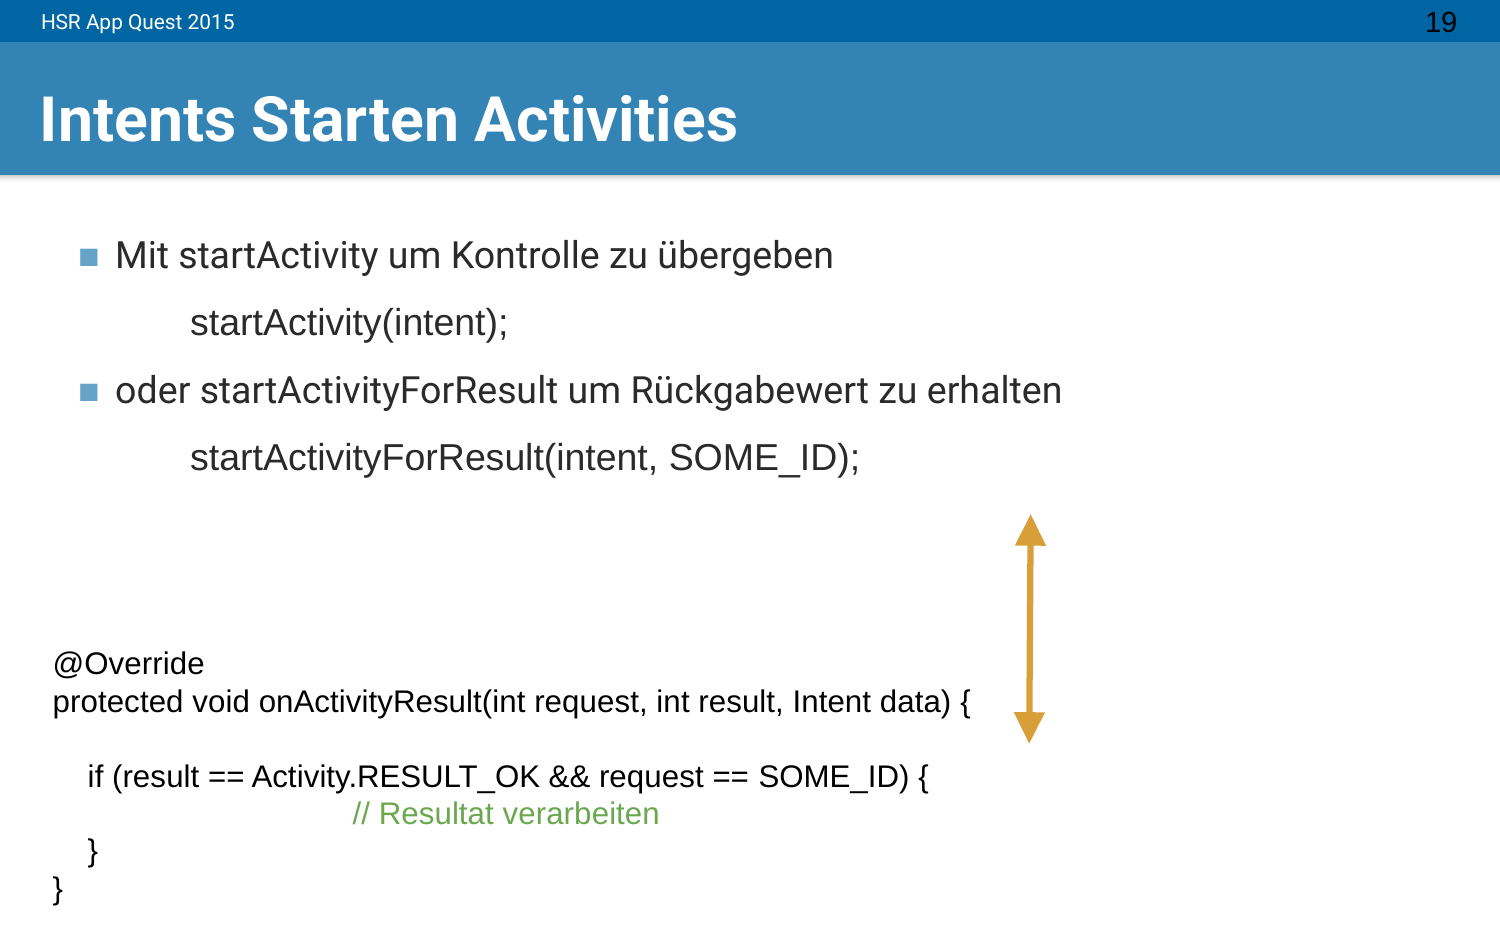

19
# Intents Starten Activities
Mit startActivity um Kontrolle zu übergeben
startActivity(intent);
oder startActivityForResult um Rückgabewert zu erhalten
startActivityForResult(intent, SOME_ID);
@Override
protected void onActivityResult(int request, int result, Intent data) {

    if (result == Activity.RESULT_OK && request == SOME_ID) {
		// Resultat verarbeiten
    }
}